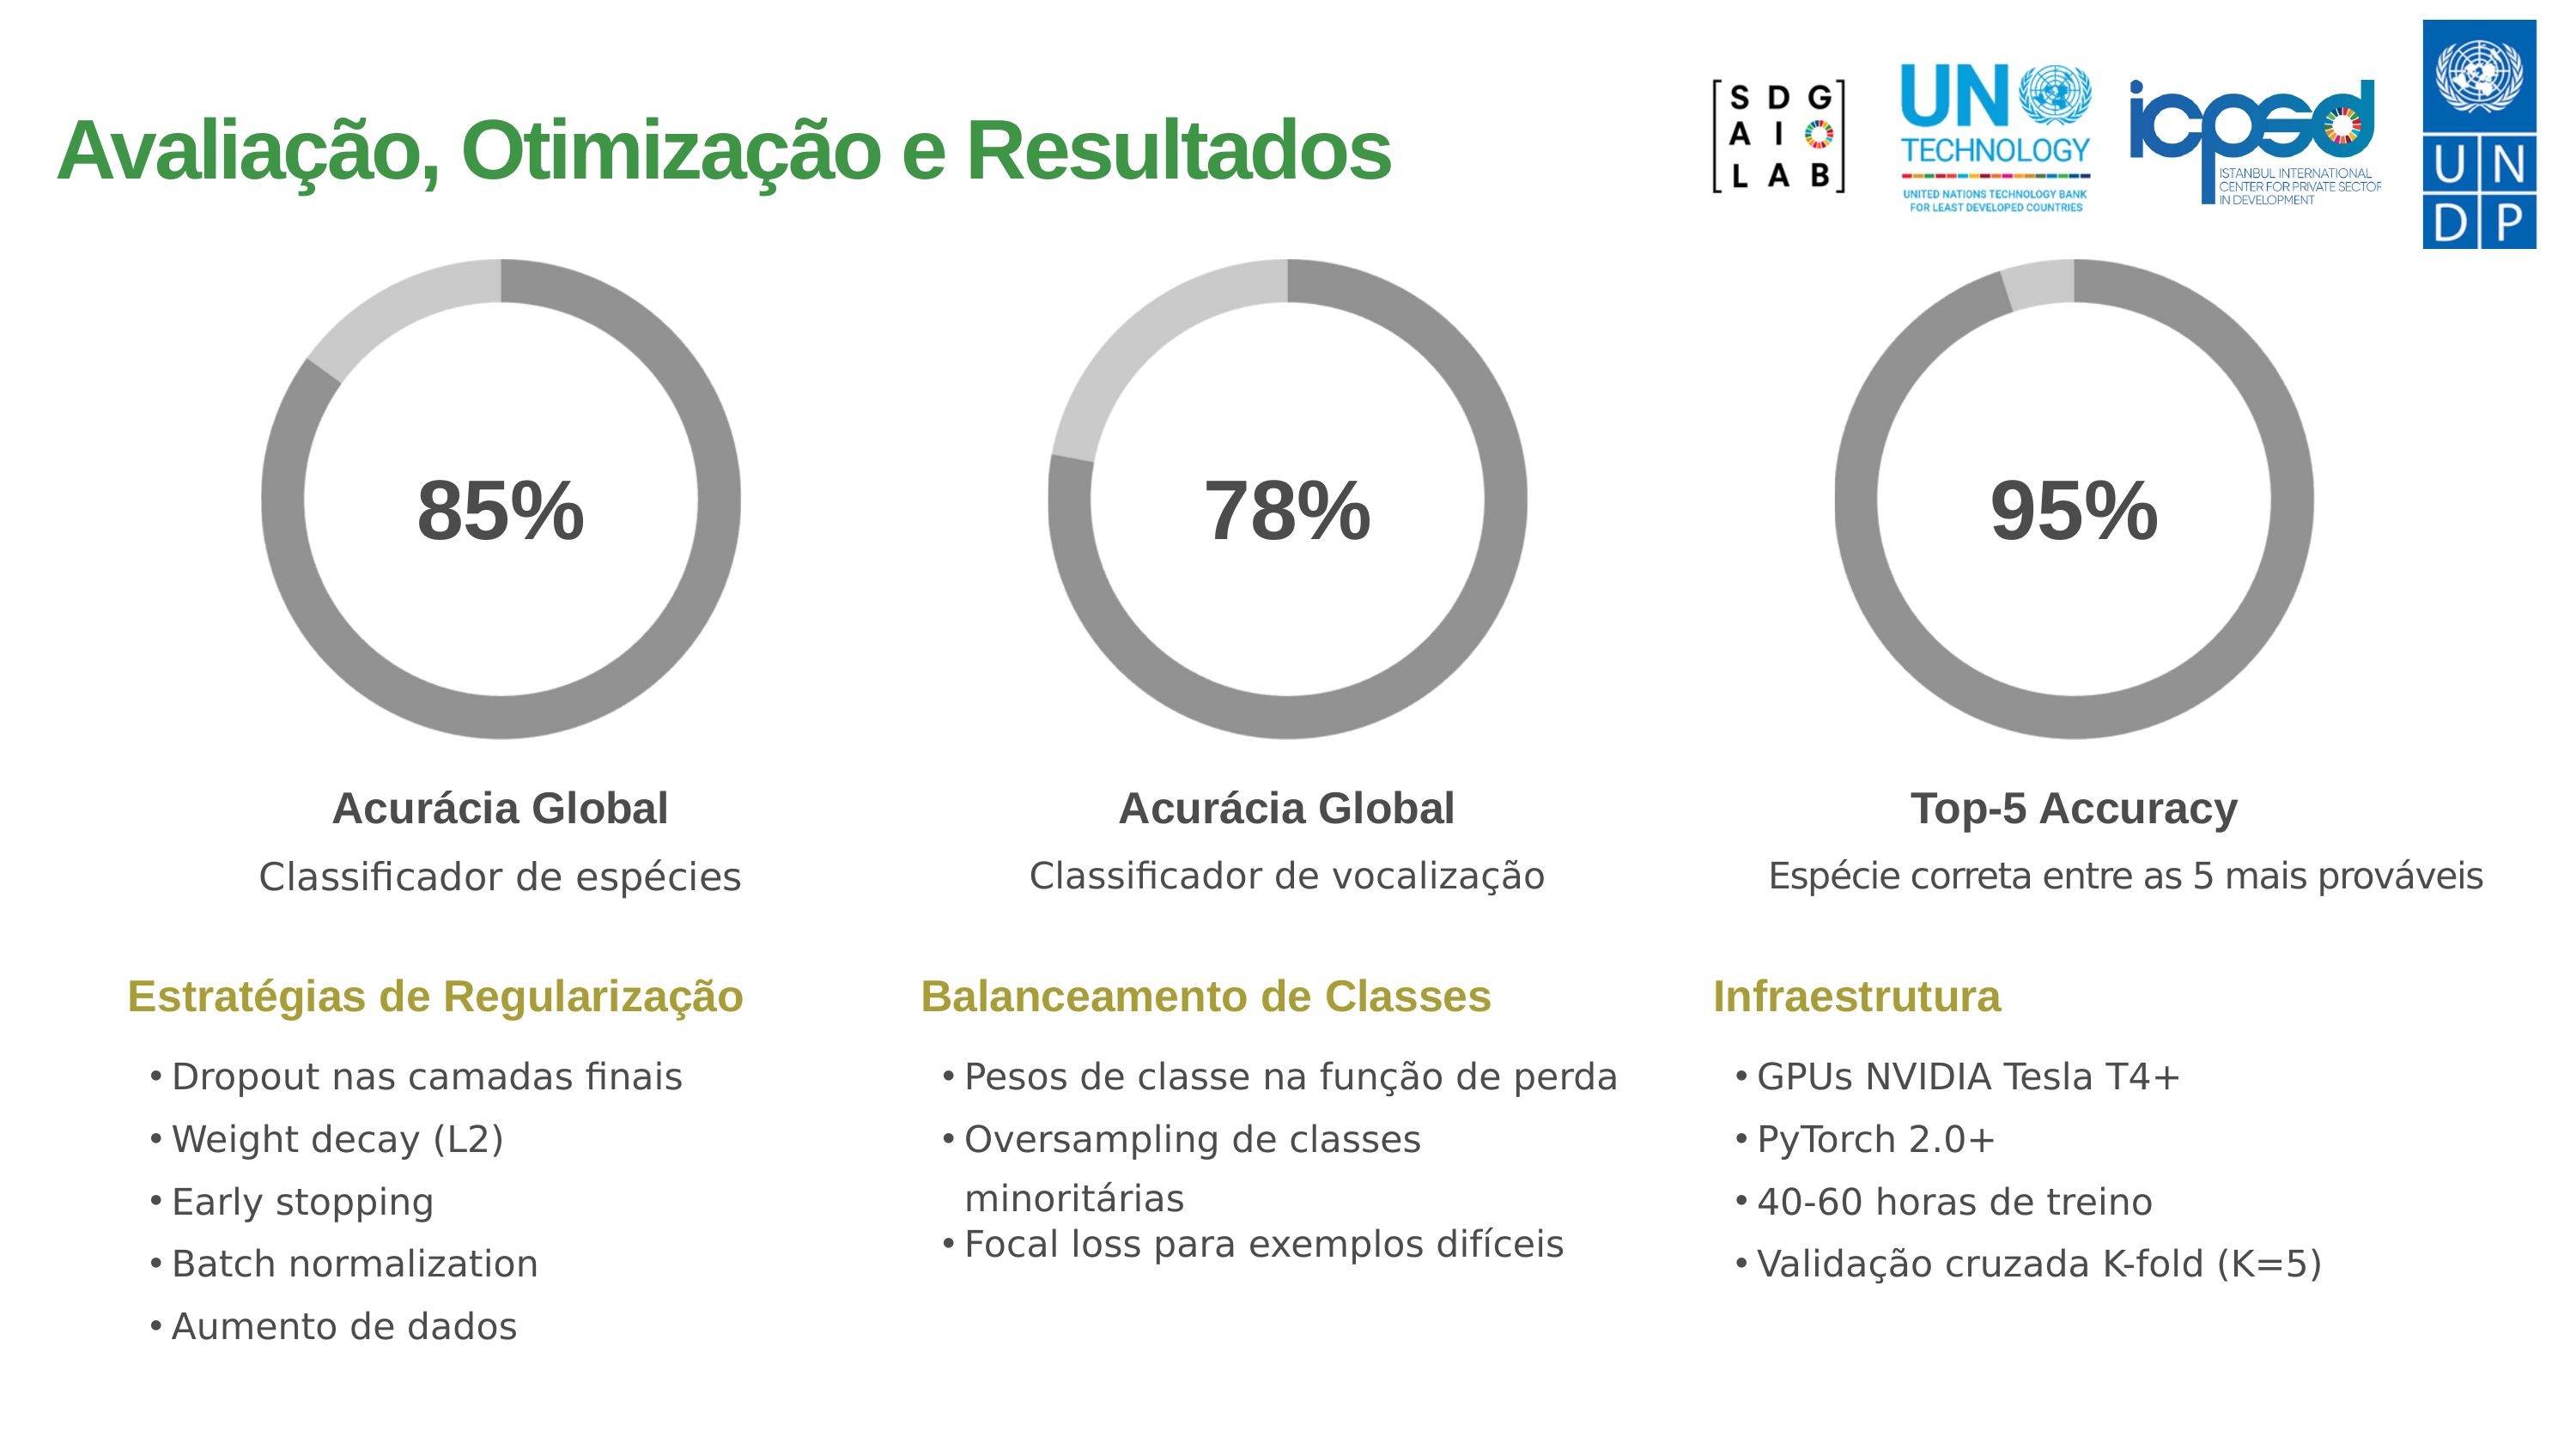

Avaliação, Otimização e Resultados

85%
78%
95%
Acurácia Global
Acurácia Global
Top-5 Accuracy
Classificador de espécies
Classificador de vocalização
Espécie correta entre as 5 mais prováveis
Estratégias de Regularização
Balanceamento de Classes
Infraestrutura
Dropout nas camadas finais
Pesos de classe na função de perda
GPUs NVIDIA Tesla T4+
Weight decay (L2)
Oversampling de classes minoritárias
PyTorch 2.0+
Early stopping
40-60 horas de treino
Focal loss para exemplos difíceis
Batch normalization
Validação cruzada K-fold (K=5)
Aumento de dados